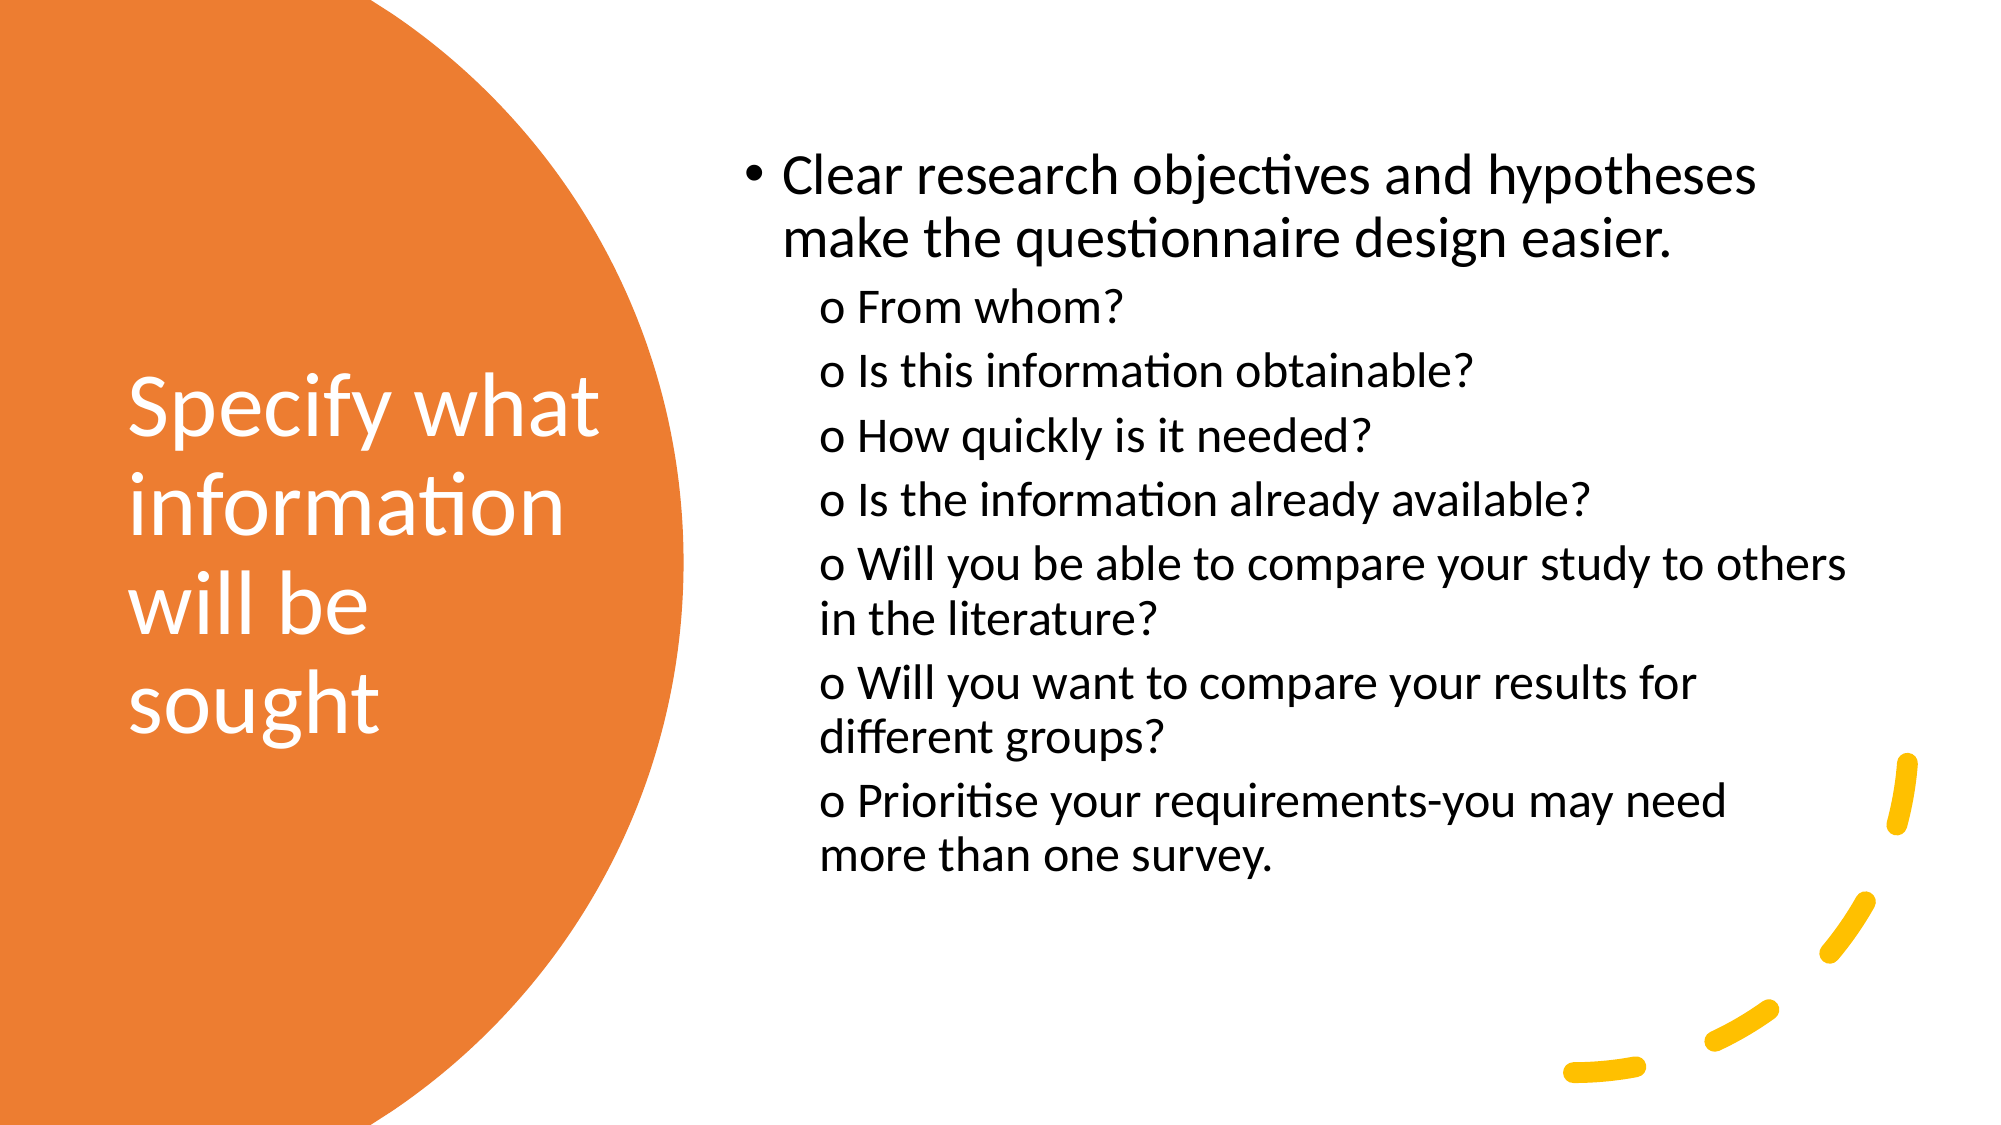

Clear research objectives and hypotheses make the questionnaire design easier.
o From whom?
o Is this information obtainable?
o How quickly is it needed?
o Is the information already available?
o Will you be able to compare your study to others in the literature?
o Will you want to compare your results for different groups?
o Prioritise your requirements-you may need more than one survey.

# Specify what information will be sought